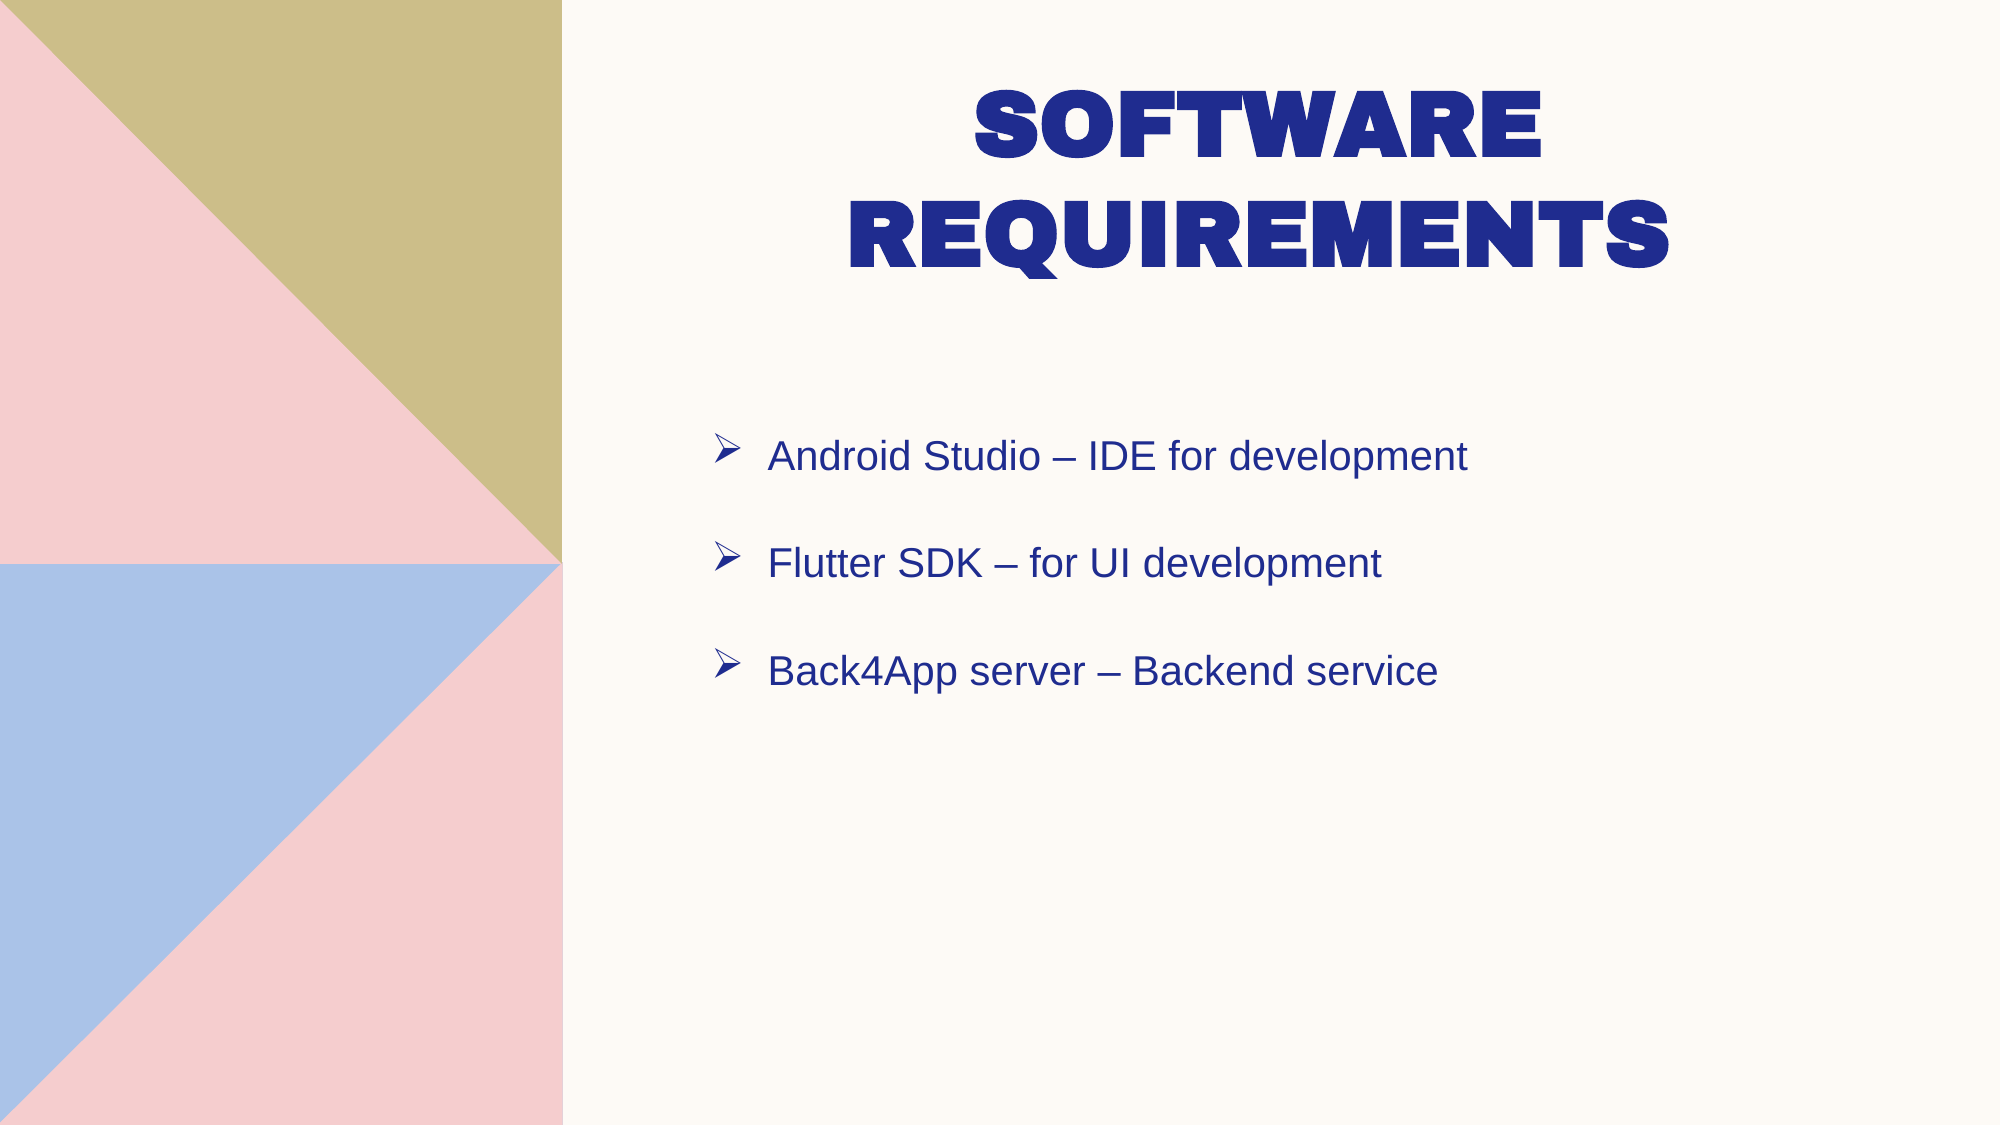

# SOFTWARE REQUIREMENTS
Android Studio – IDE for development
Flutter SDK – for UI development
Back4App server – Backend service